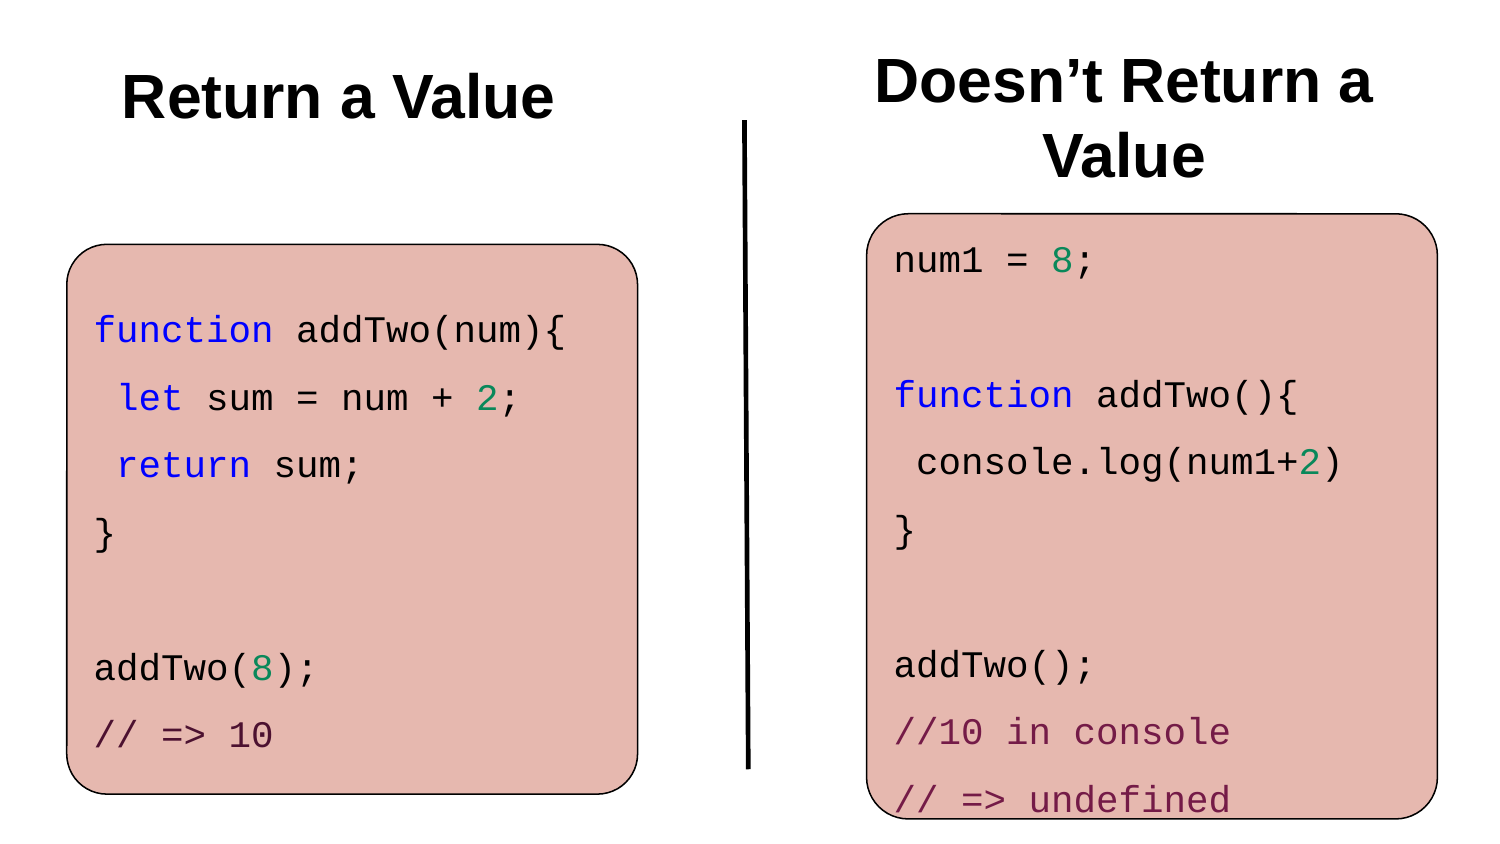

Doesn’t Return a Value
# Return a Value
num1 = 8;

function addTwo(){
 console.log(num1+2)
}

addTwo();
//10 in console
// => undefined
function addTwo(num){
 let sum = num + 2;
 return sum;
}

addTwo(8);
// => 10